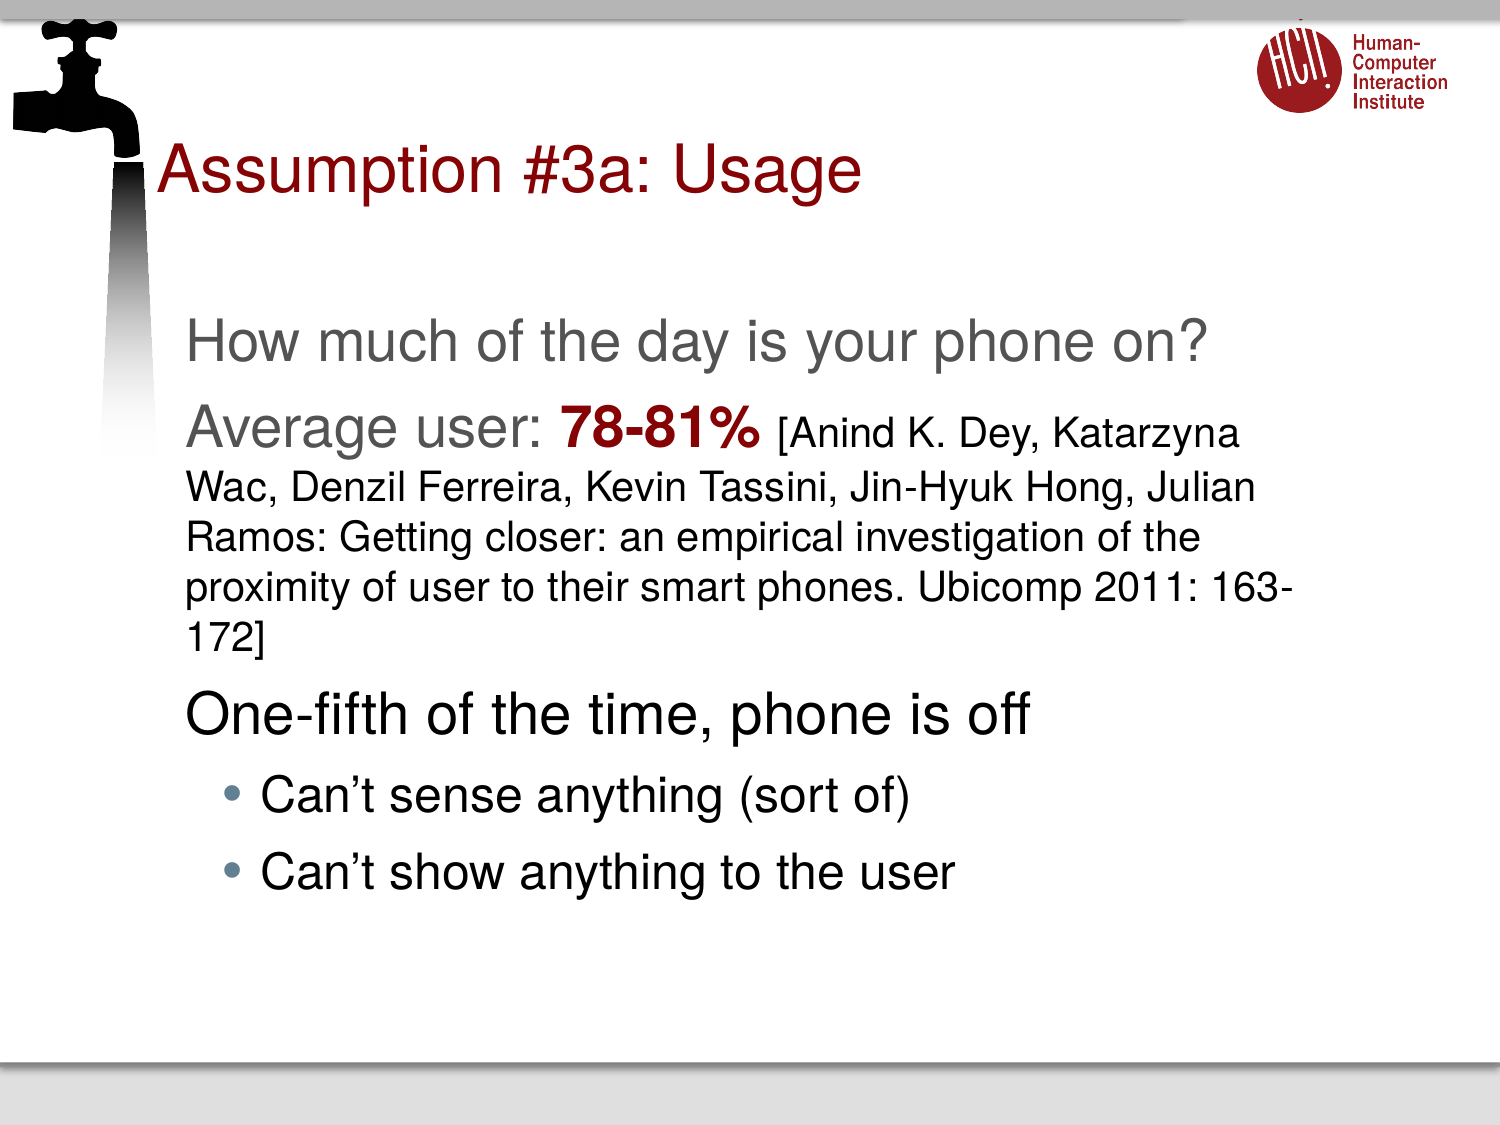

# Assumption #3a: Usage
How much of the day is your phone on?
Average user: 78-81% [Anind K. Dey, Katarzyna Wac, Denzil Ferreira, Kevin Tassini, Jin-Hyuk Hong, Julian Ramos: Getting closer: an empirical investigation of the proximity of user to their smart phones. Ubicomp 2011: 163-172]
One-fifth of the time, phone is off
Can’t sense anything (sort of)
Can’t show anything to the user